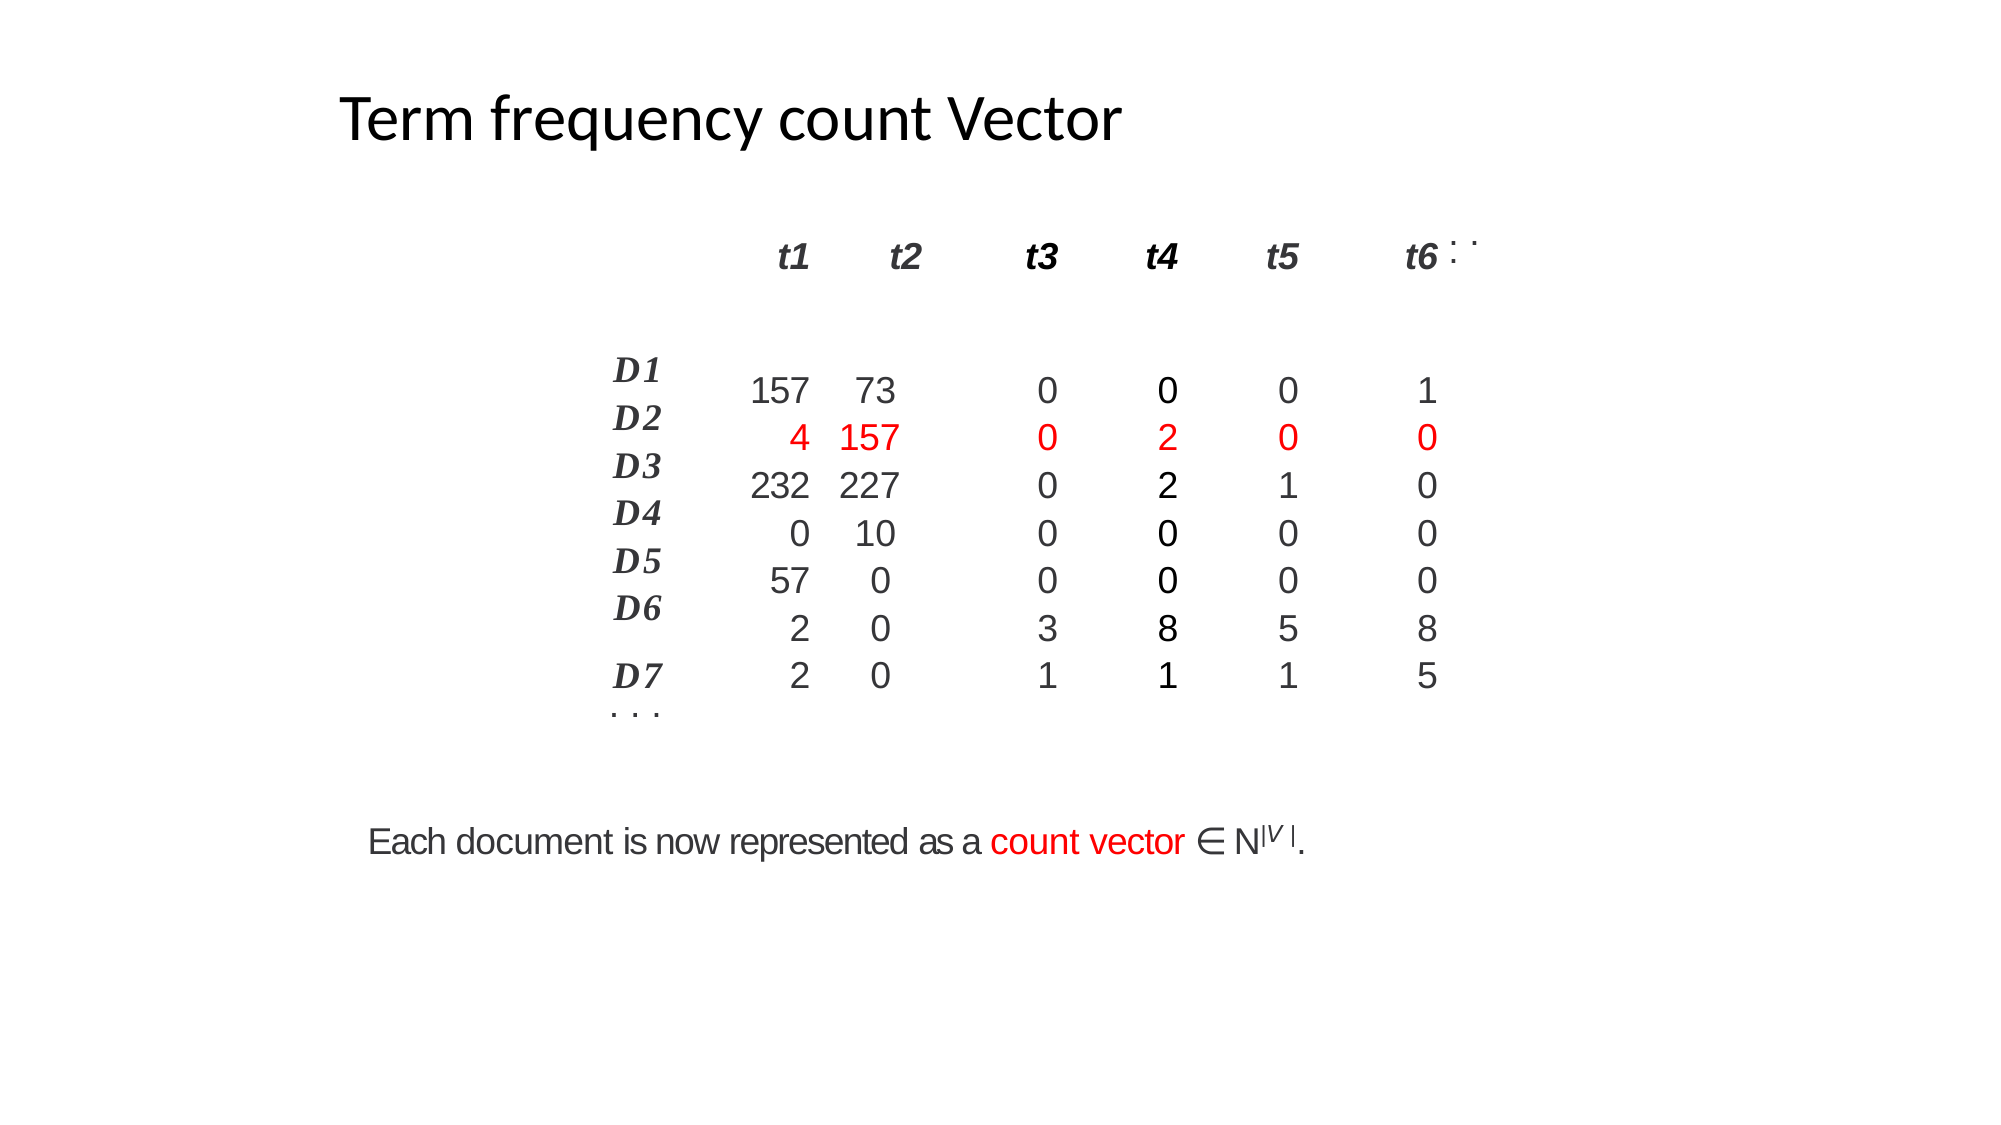

Term frequency count Vector
|  | t1 | t2 | t3 | t4 | t5 | t6 | . . . |
| --- | --- | --- | --- | --- | --- | --- | --- |
| D1 | 157 | 73 | 0 | 0 | 0 | 1 |  |
| D2 | 4 | 157 | 0 | 2 | 0 | 0 |  |
| D3 | 232 | 227 | 0 | 2 | 1 | 0 |  |
| D4 | 0 | 10 | 0 | 0 | 0 | 0 |  |
| D5 | 57 | 0 | 0 | 0 | 0 | 0 |  |
| D6 | 2 | 0 | 3 | 8 | 5 | 8 |  |
| D7 | 2 | 0 | 1 | 1 | 1 | 5 |  |
| . . . |  |  |  |  |  |  |  |
Each document is now represented as a count vector ∈ N|V |.